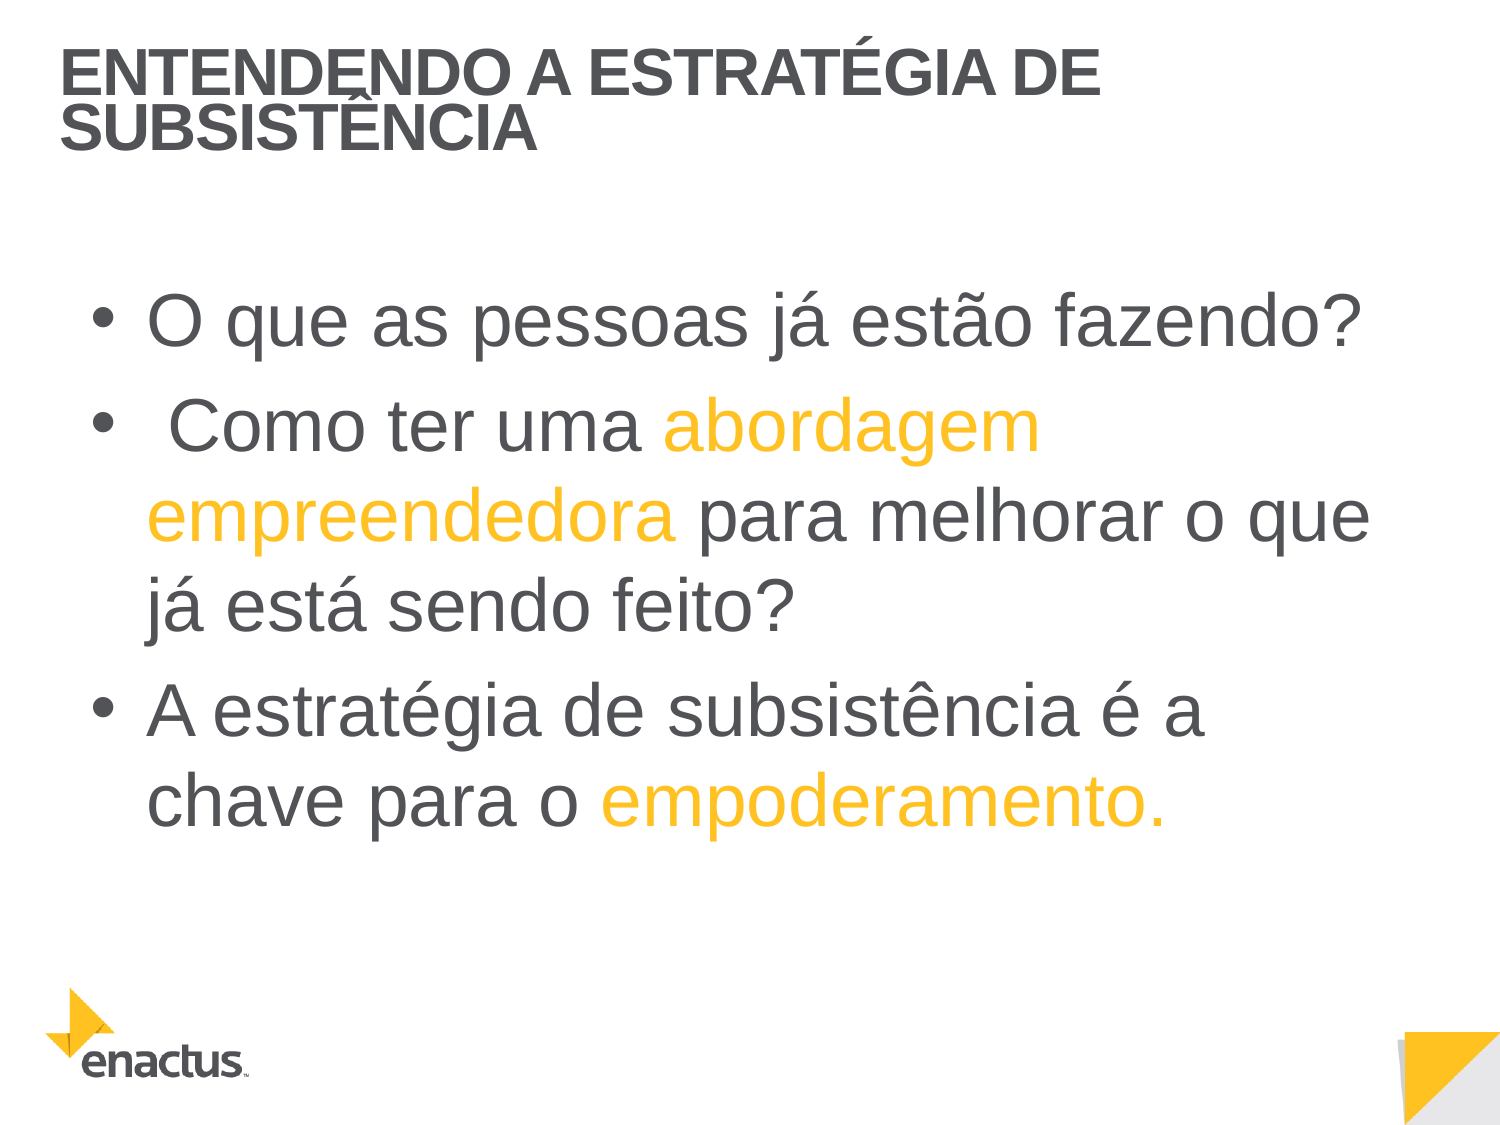

Entendendo a estratégia de subsistência
O que as pessoas já estão fazendo?
 Como ter uma abordagem empreendedora para melhorar o que já está sendo feito?
A estratégia de subsistência é a chave para o empoderamento.